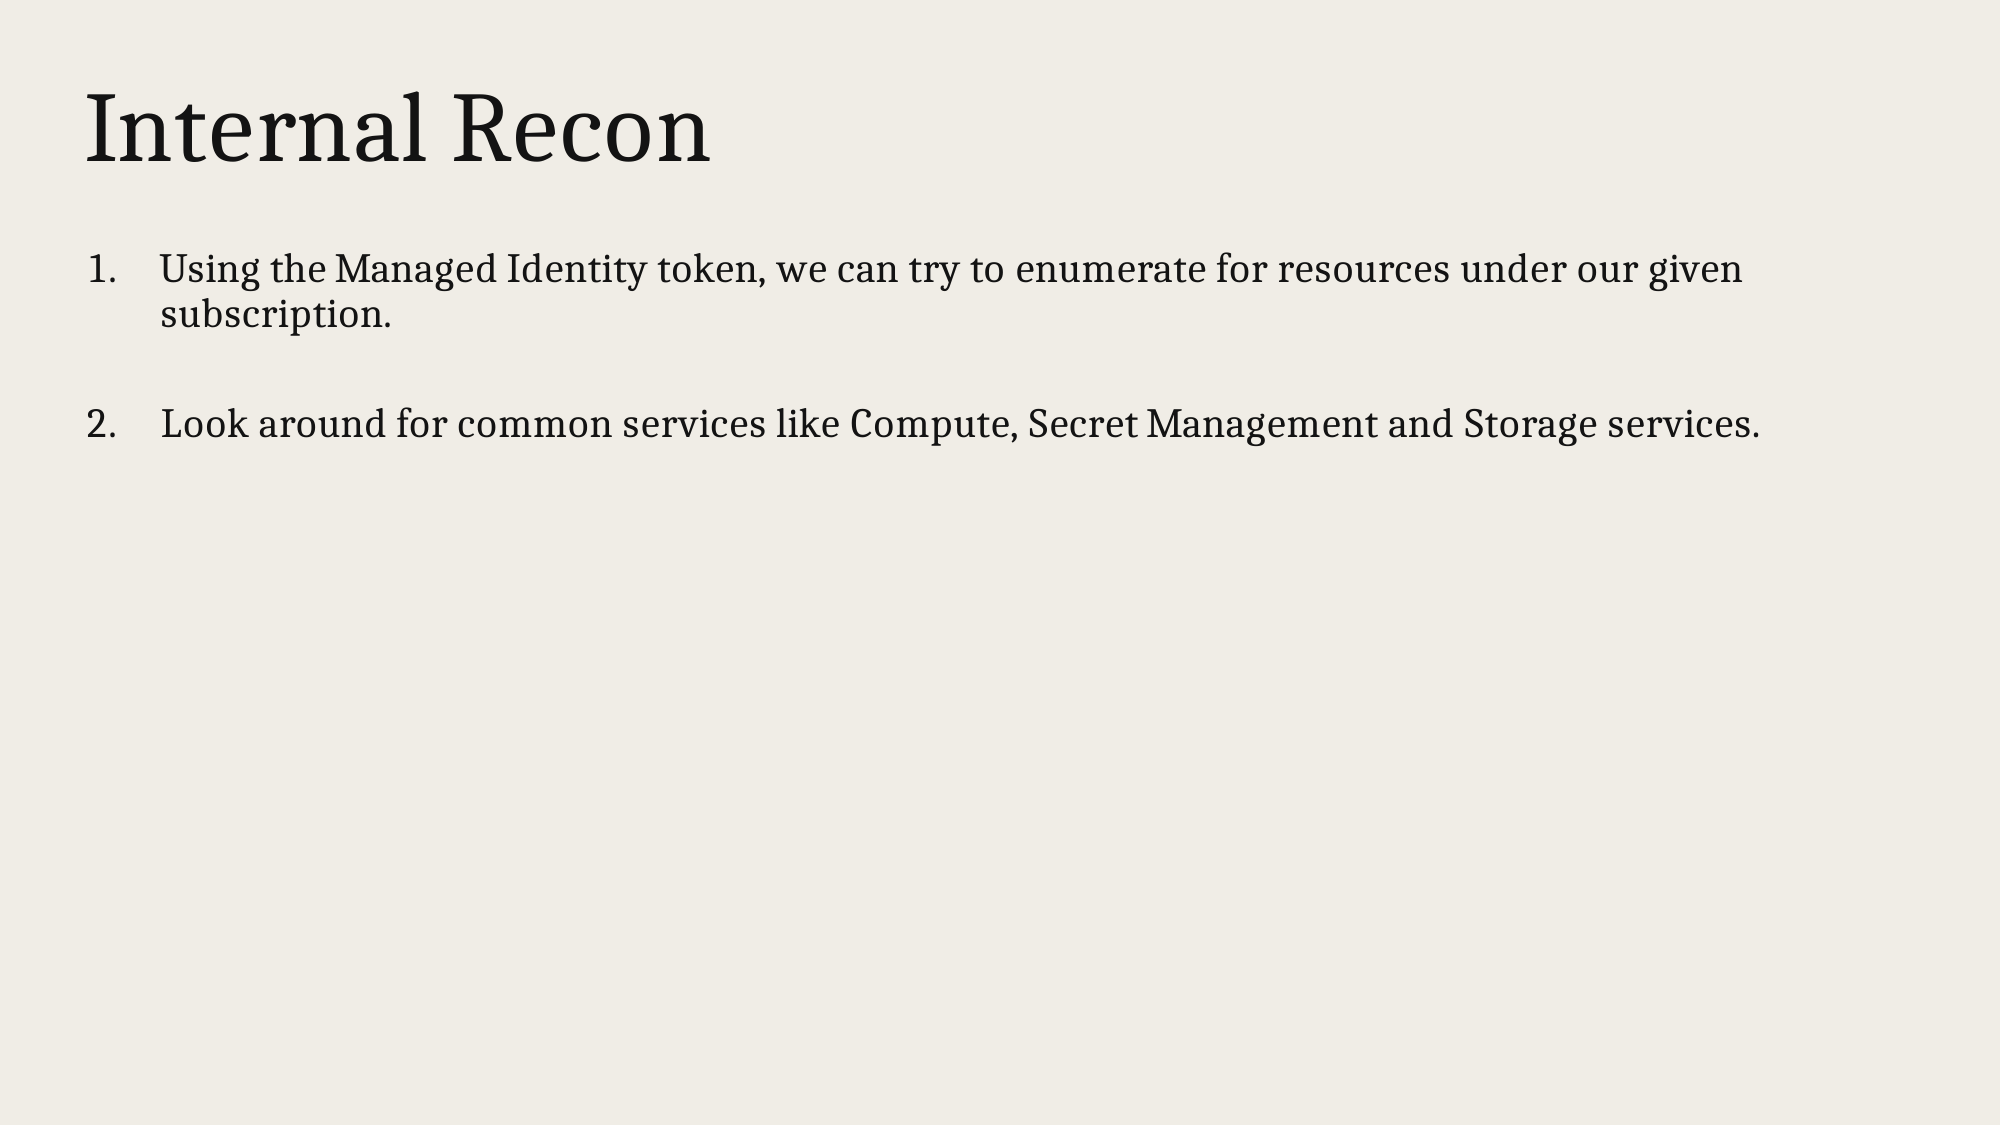

# Internal Recon
Using the Managed Identity token, we can try to enumerate for resources under our given subscription.
Look around for common services like Compute, Secret Management and Storage services.